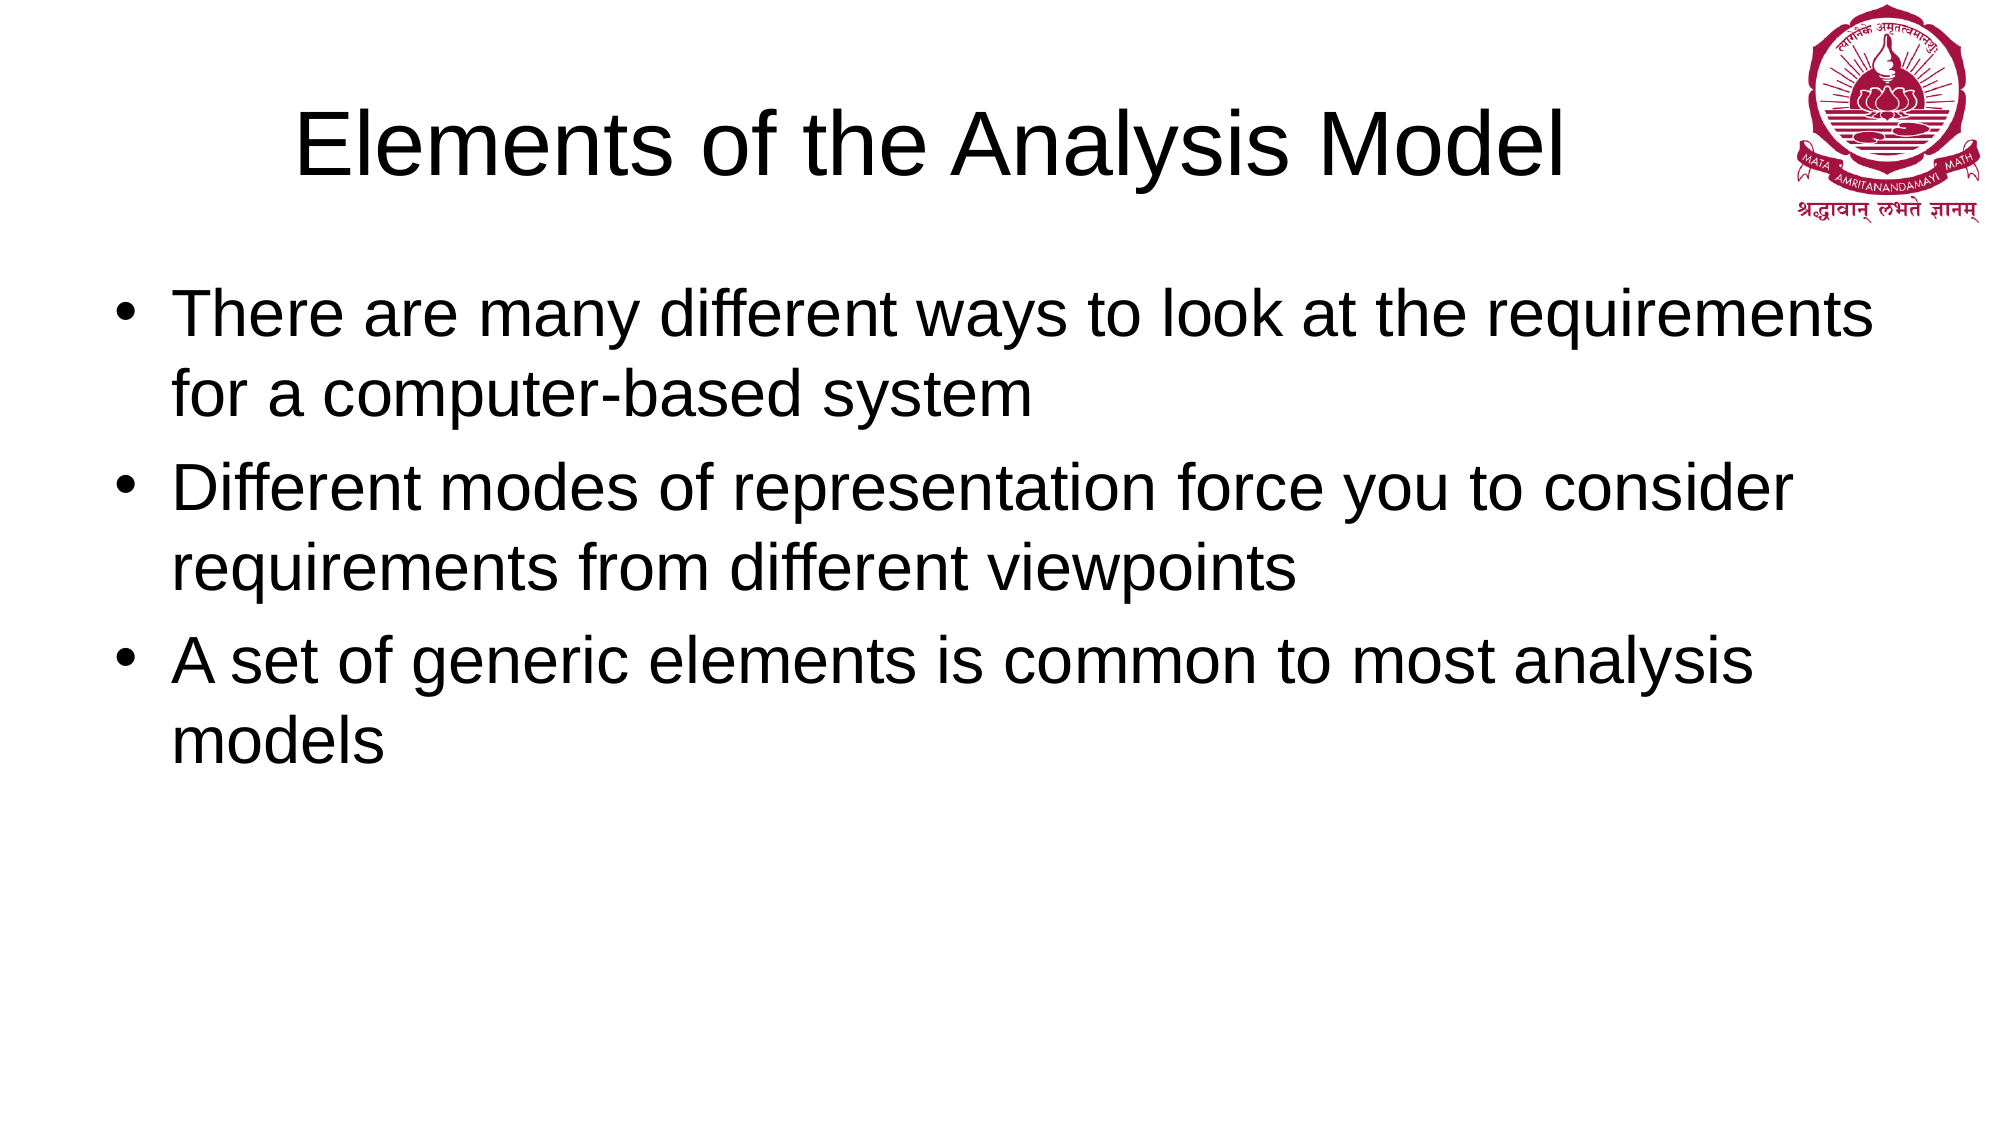

# Elements of the Analysis Model
There are many different ways to look at the requirements for a computer-based system
Different modes of representation force you to consider requirements from different viewpoints
A set of generic elements is common to most analysis models